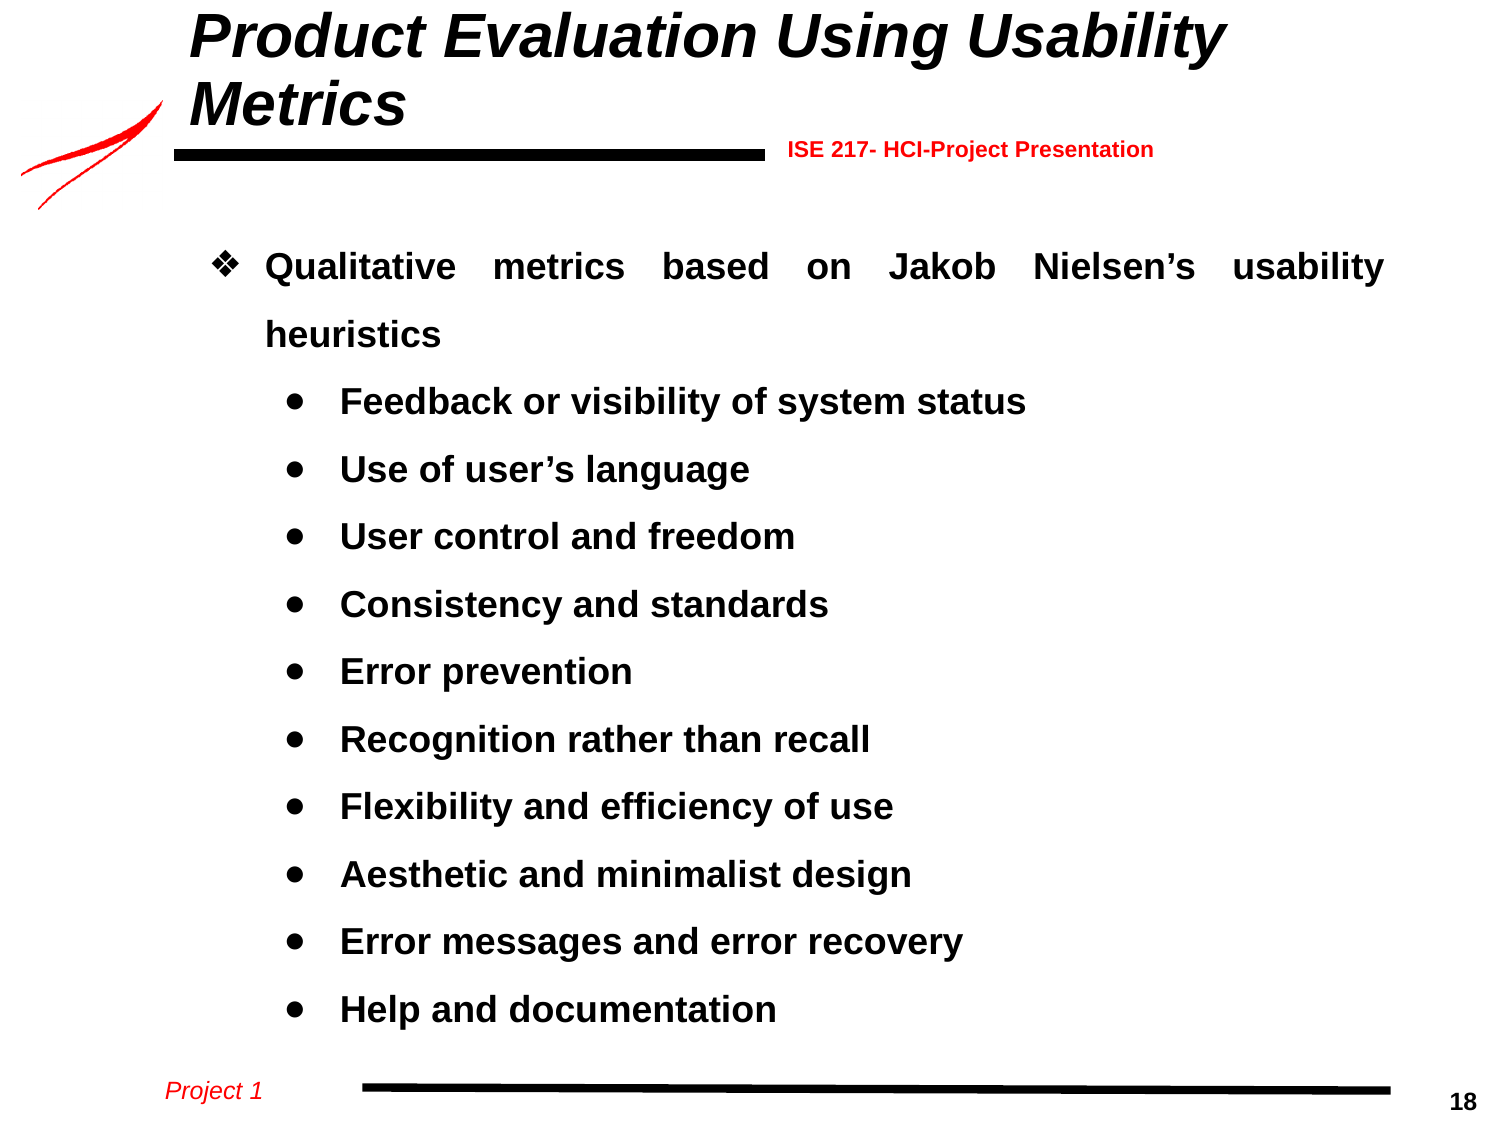

# Product Evaluation Using Usability Metrics
Qualitative metrics based on Jakob Nielsen’s usability heuristics
Feedback or visibility of system status
Use of user’s language
User control and freedom
Consistency and standards
Error prevention
Recognition rather than recall
Flexibility and efficiency of use
Aesthetic and minimalist design
Error messages and error recovery
Help and documentation